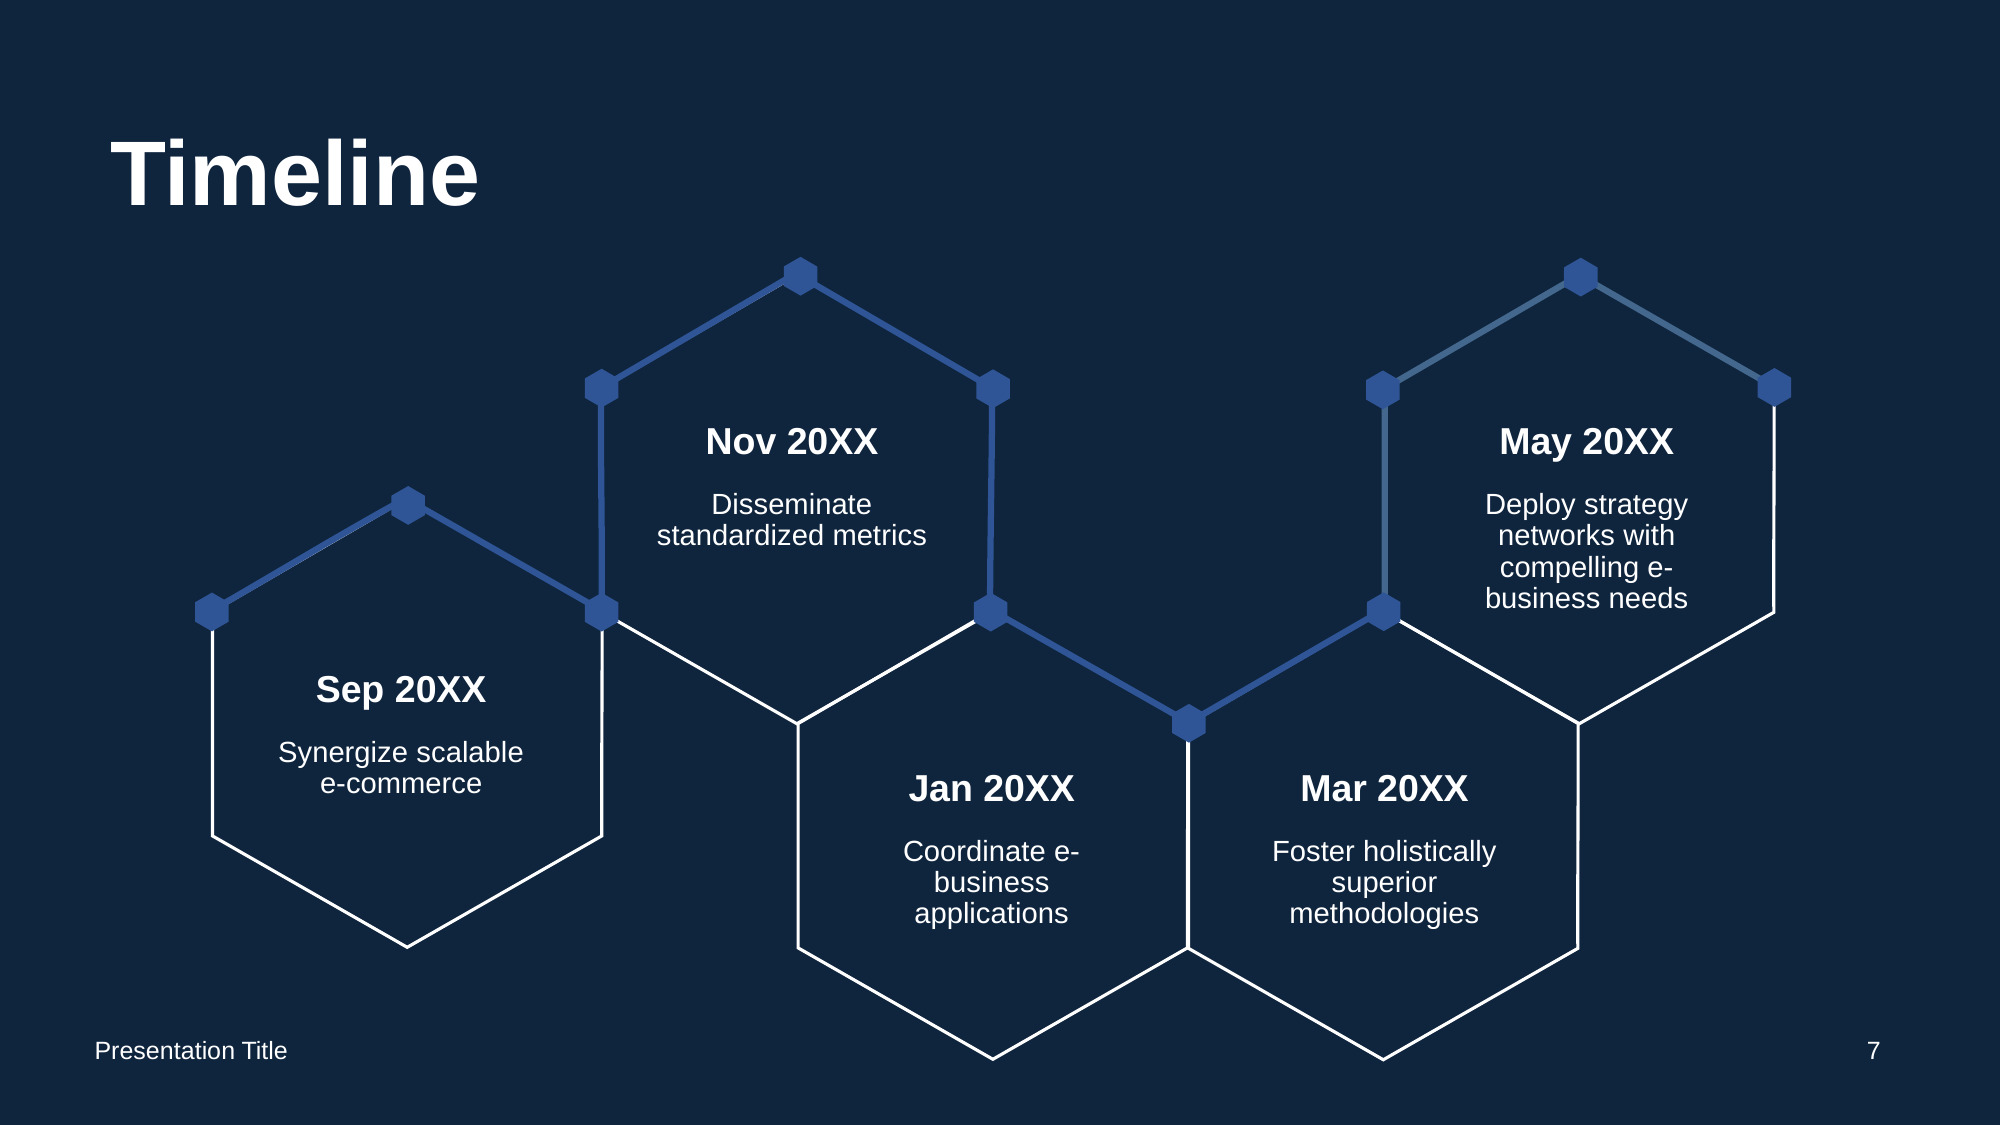

# Timeline
Nov 20XX
May 20XX
Disseminate standardized metrics
Deploy strategy networks with compelling e-business needs

Sep 20XX
Synergize scalable
e-commerce

Jan 20XX
Mar 20XX
Coordinate e-business applications

Foster holistically superior methodologies

7
Presentation Title